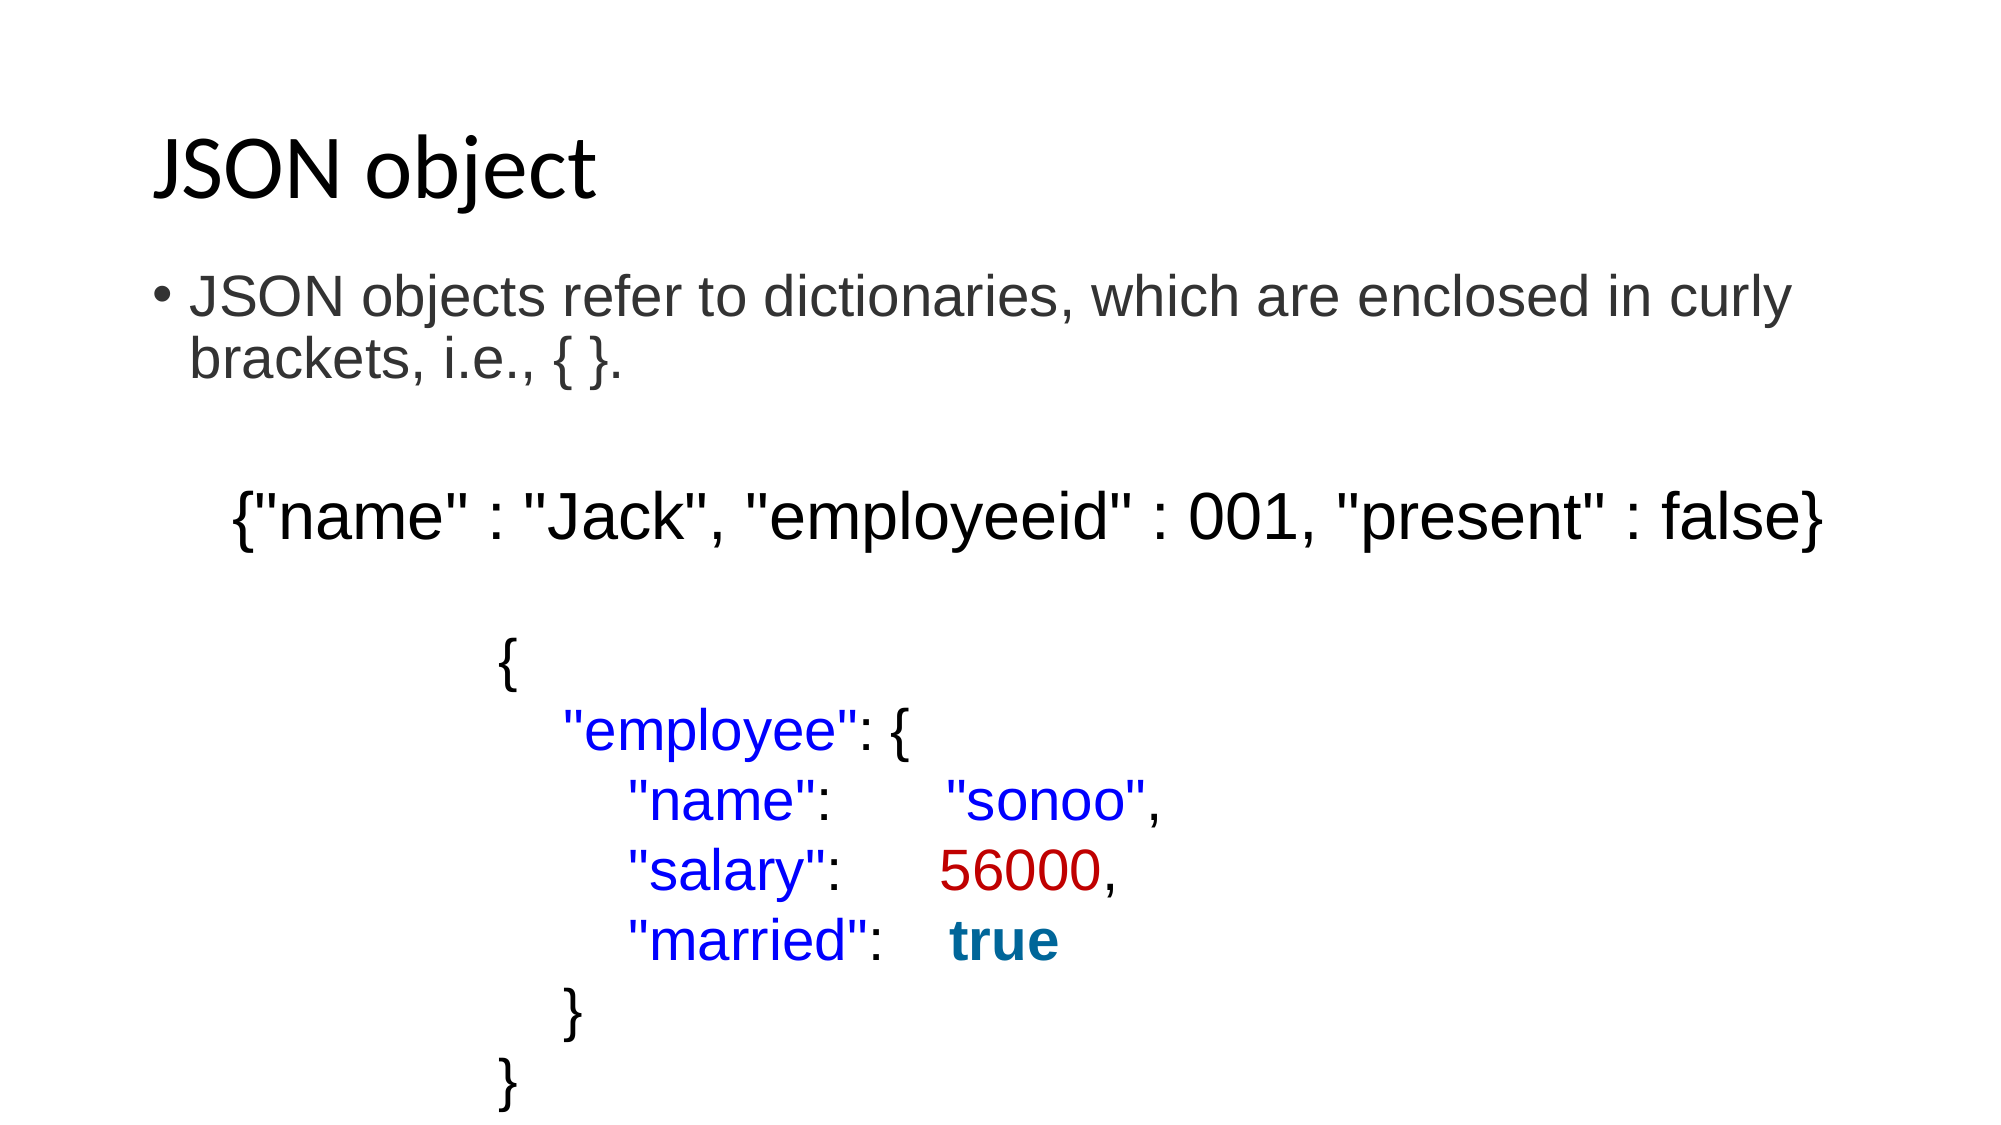

# JSON object
JSON objects refer to dictionaries, which are enclosed in curly brackets, i.e., { }.
{"name" : "Jack", "employeeid" : 001, "present" : false}
{
    "employee": {
        "name":       "sonoo",
        "salary":      56000,
        "married":    true
    }
}